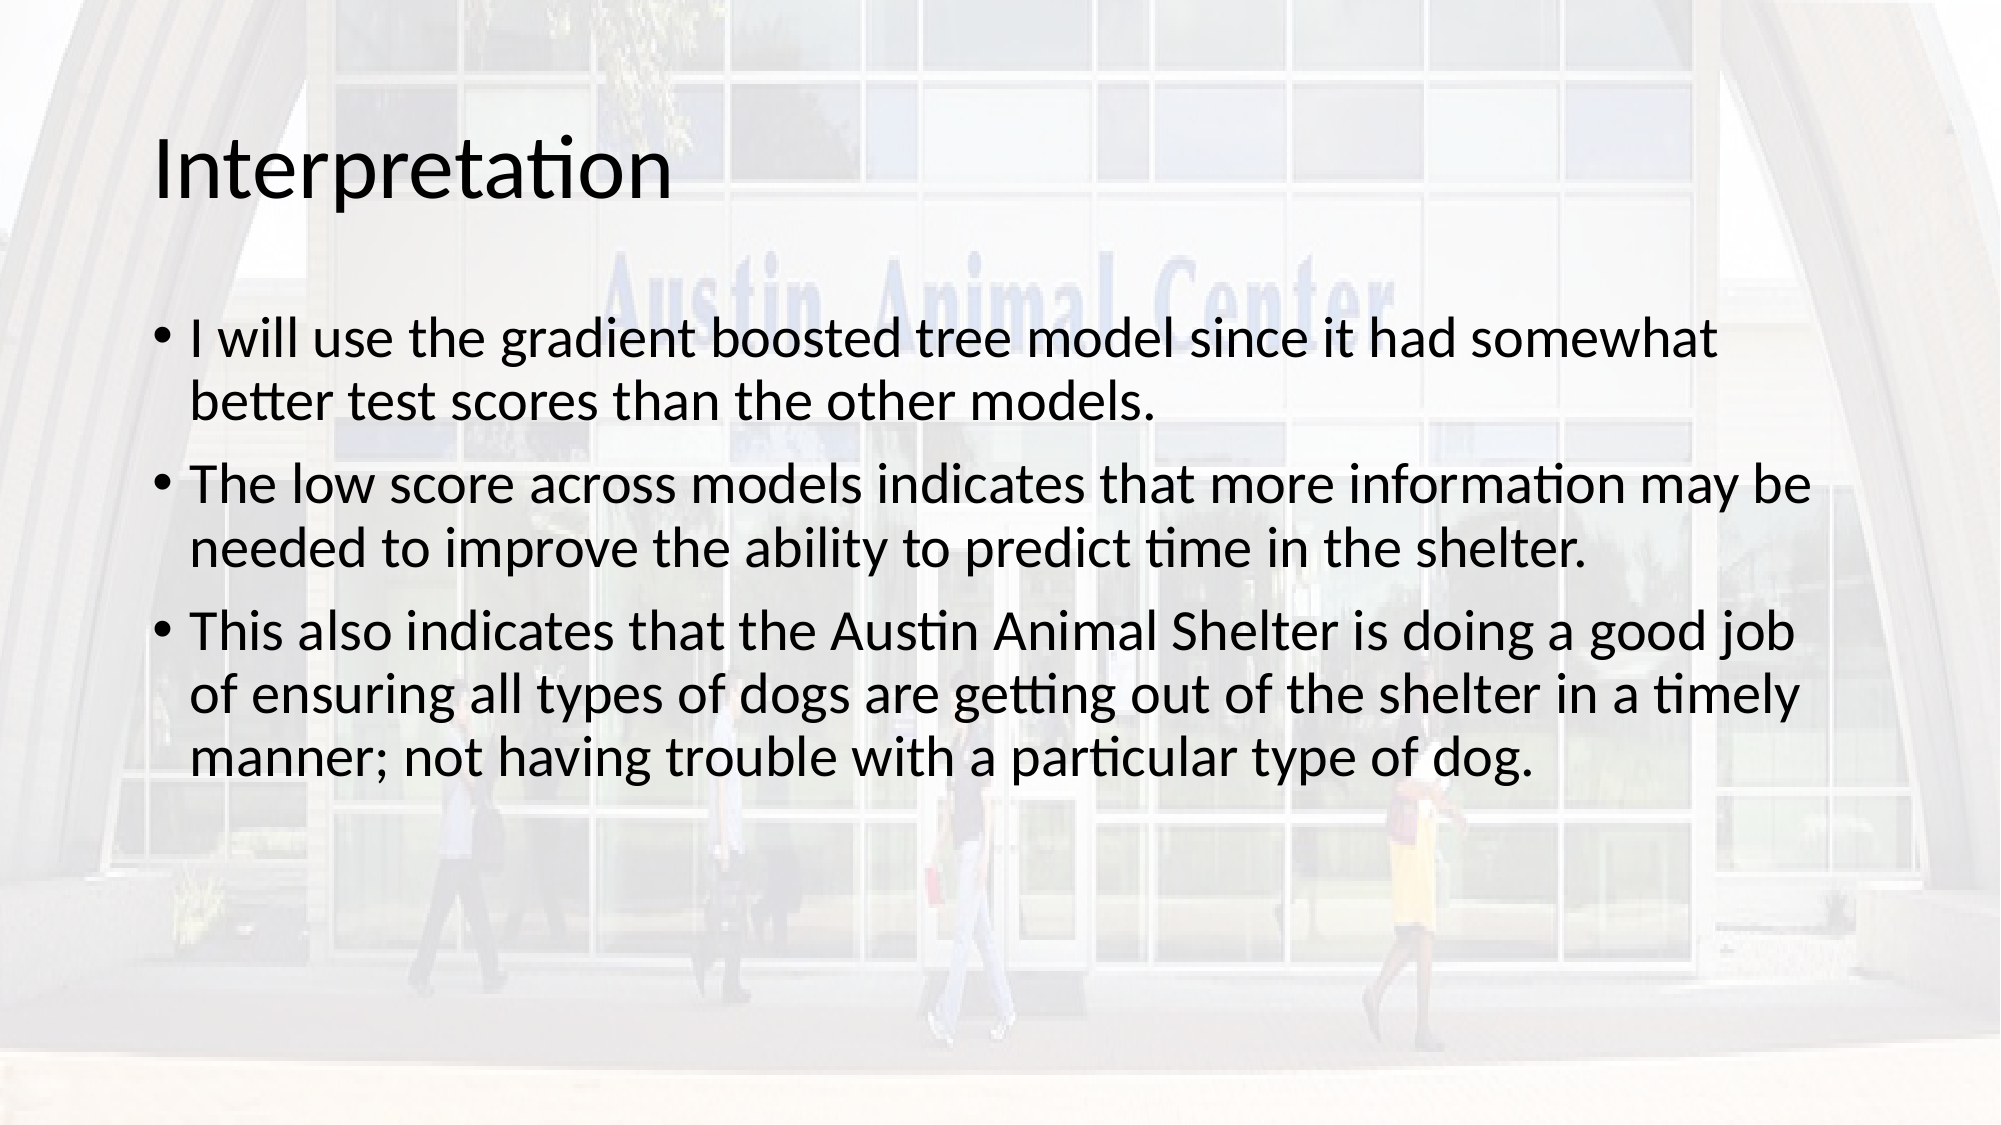

# Interpretation
I will use the gradient boosted tree model since it had somewhat better test scores than the other models.
The low score across models indicates that more information may be needed to improve the ability to predict time in the shelter.
This also indicates that the Austin Animal Shelter is doing a good job of ensuring all types of dogs are getting out of the shelter in a timely manner; not having trouble with a particular type of dog.